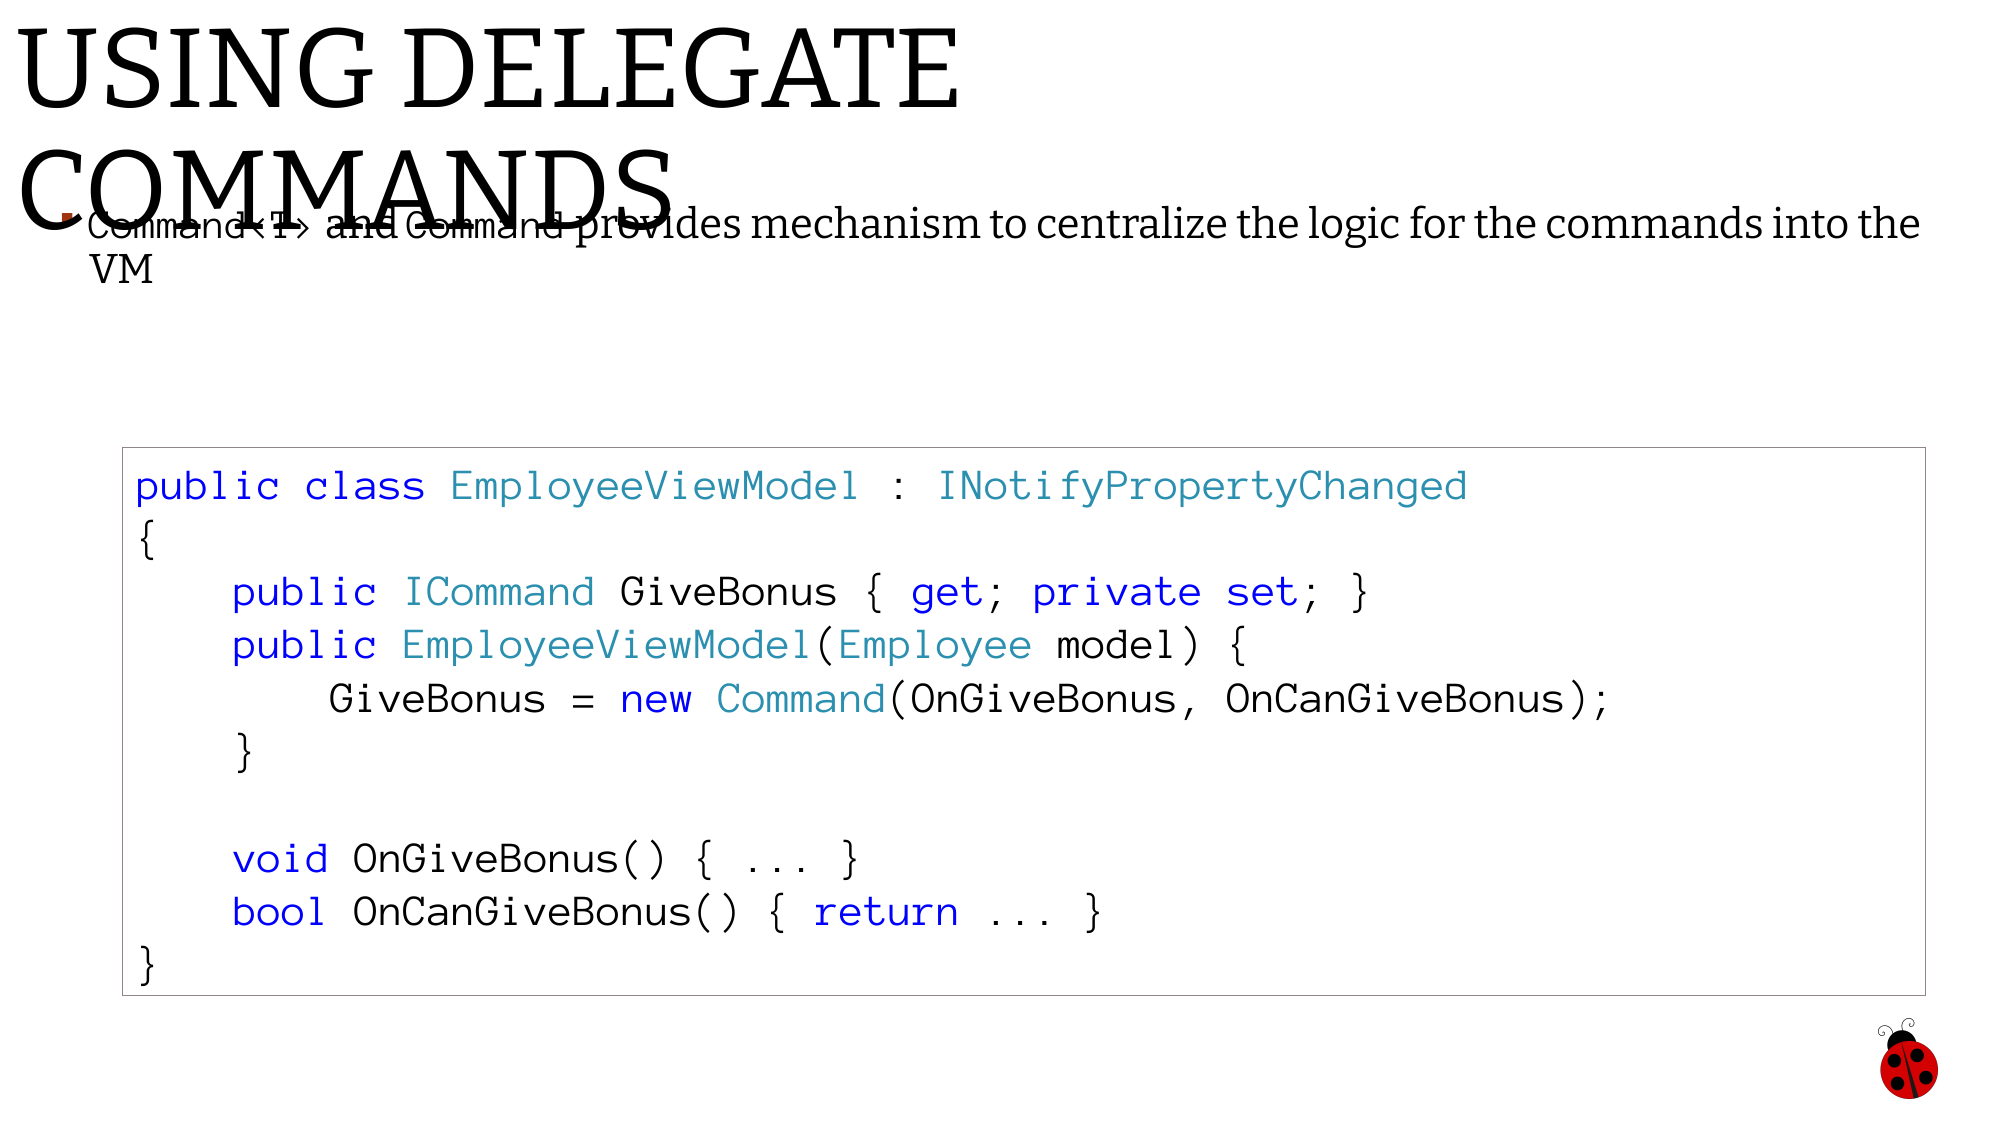

# Using delegate commands
Command<T> and Command provides mechanism to centralize the logic for the commands into the VM
public class EmployeeViewModel : INotifyPropertyChanged 
{
    public ICommand GiveBonus { get; private set; }
    public EmployeeViewModel(Employee model) {
        GiveBonus = new Command(OnGiveBonus, OnCanGiveBonus);
    }

    void OnGiveBonus() { ... }
    bool OnCanGiveBonus() { return ... }
}